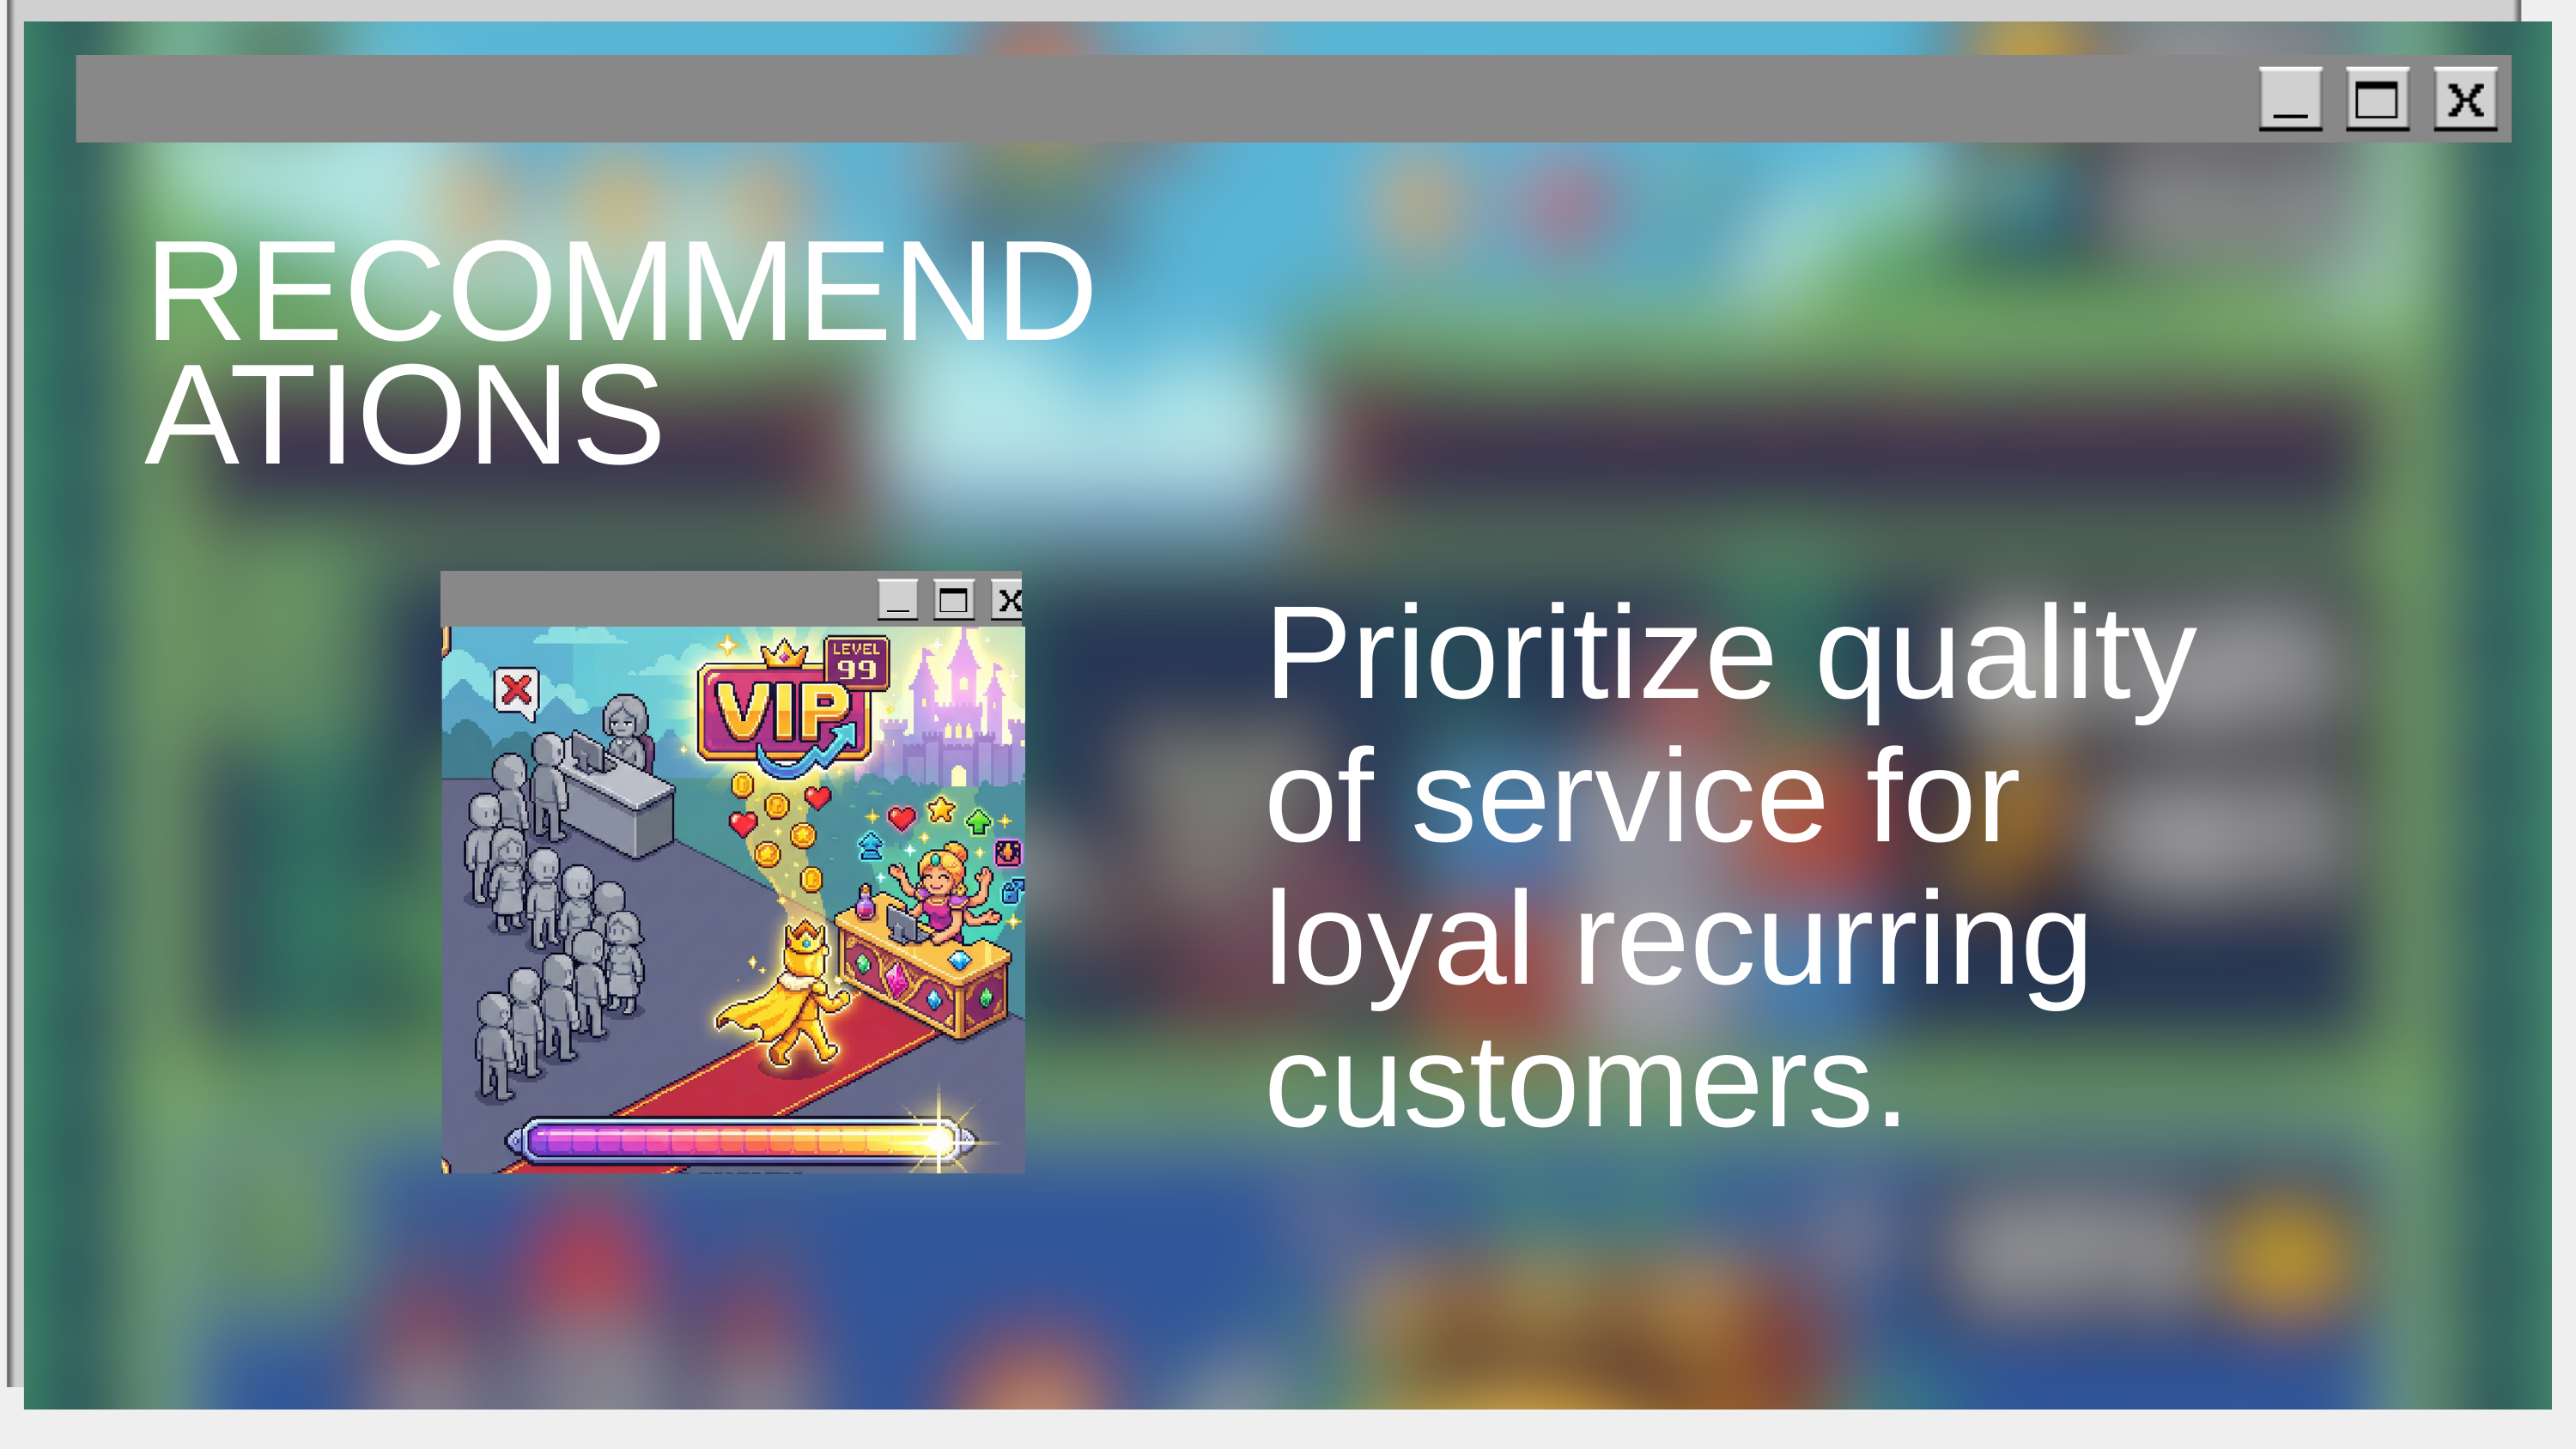

RECOMMENDATIONS

Prioritize quality of service for loyal recurring customers.